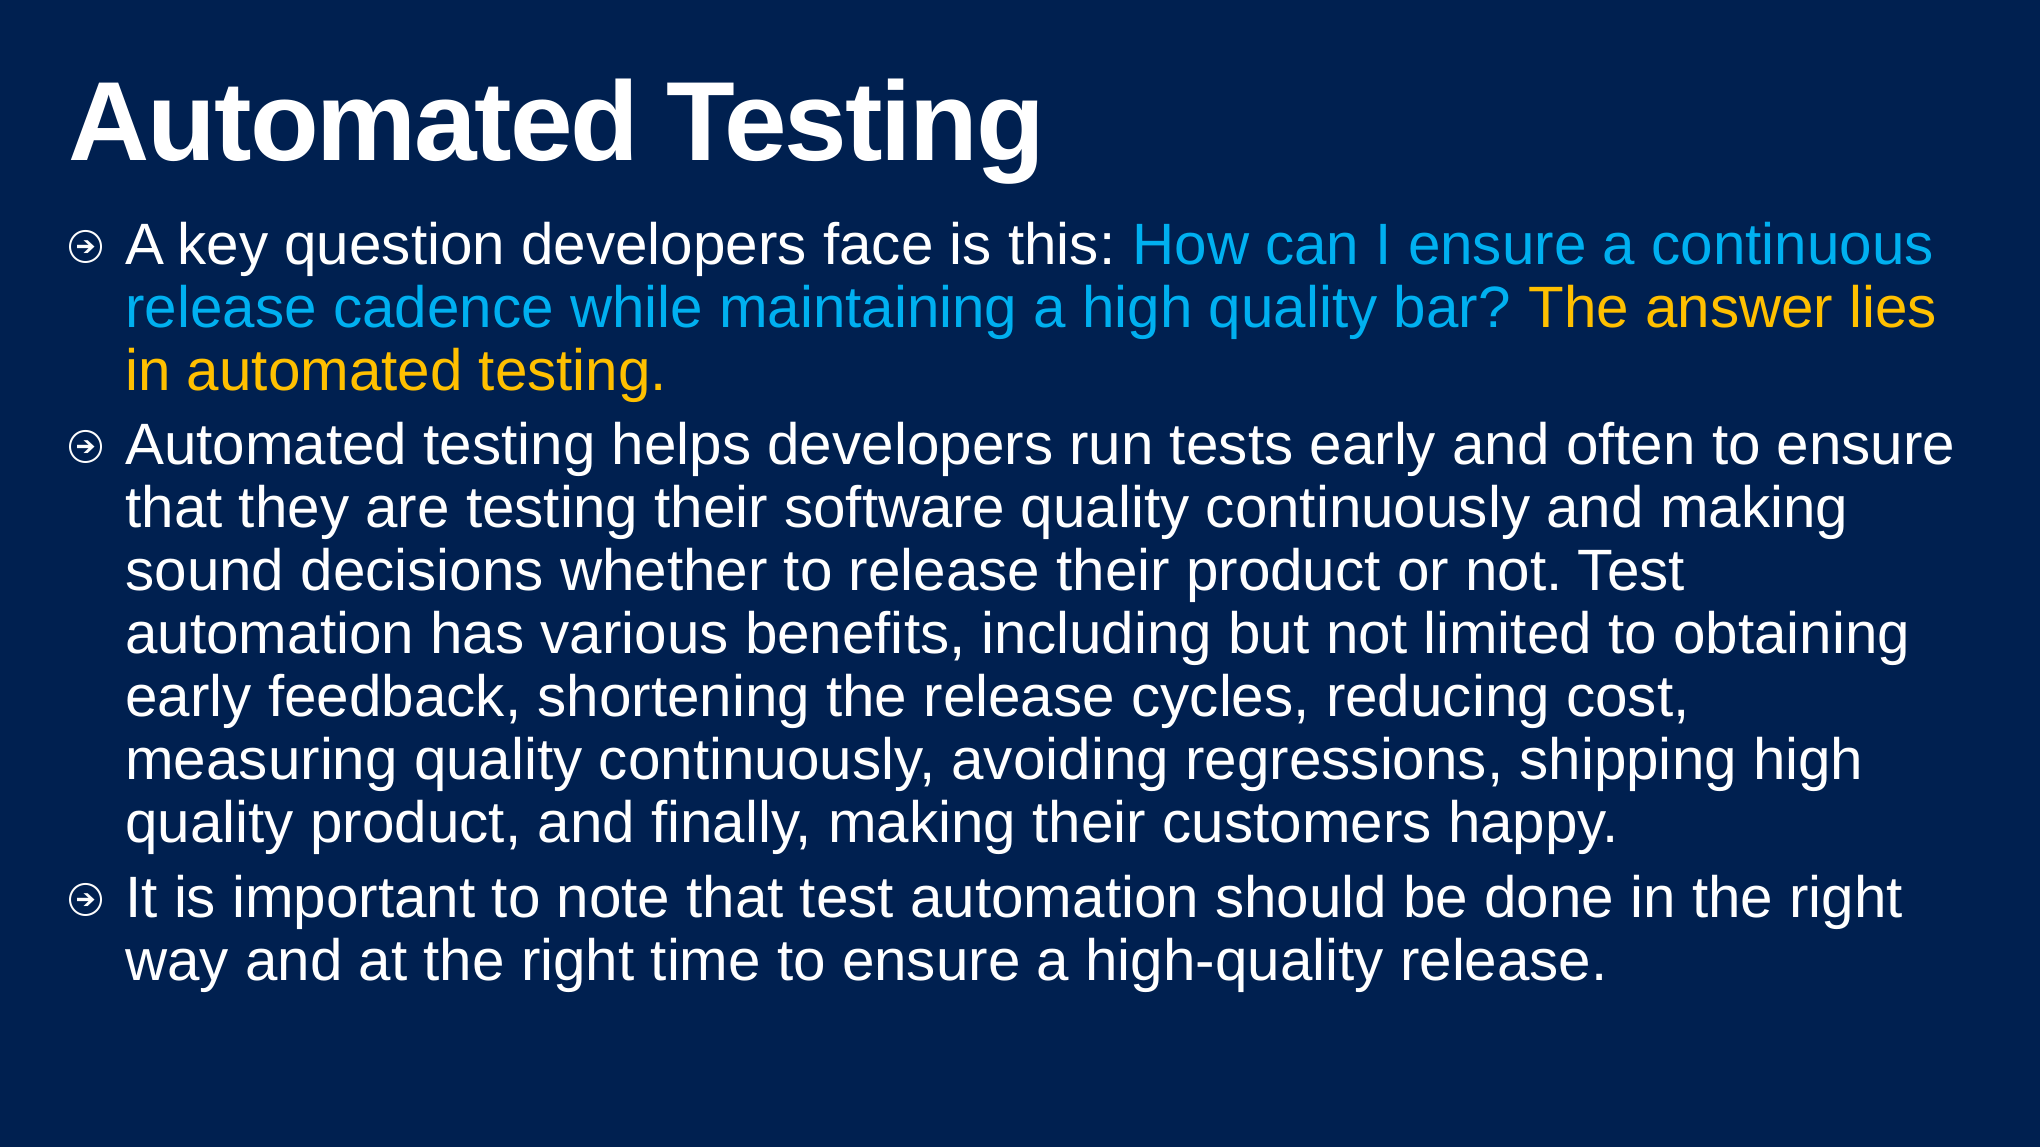

# Automated Testing
A key question developers face is this: How can I ensure a continuous release cadence while maintaining a high quality bar? The answer lies in automated testing.
Automated testing helps developers run tests early and often to ensure that they are testing their software quality continuously and making sound decisions whether to release their product or not. Test automation has various benefits, including but not limited to obtaining early feedback, shortening the release cycles, reducing cost, measuring quality continuously, avoiding regressions, shipping high quality product, and finally, making their customers happy.
It is important to note that test automation should be done in the right way and at the right time to ensure a high-quality release.